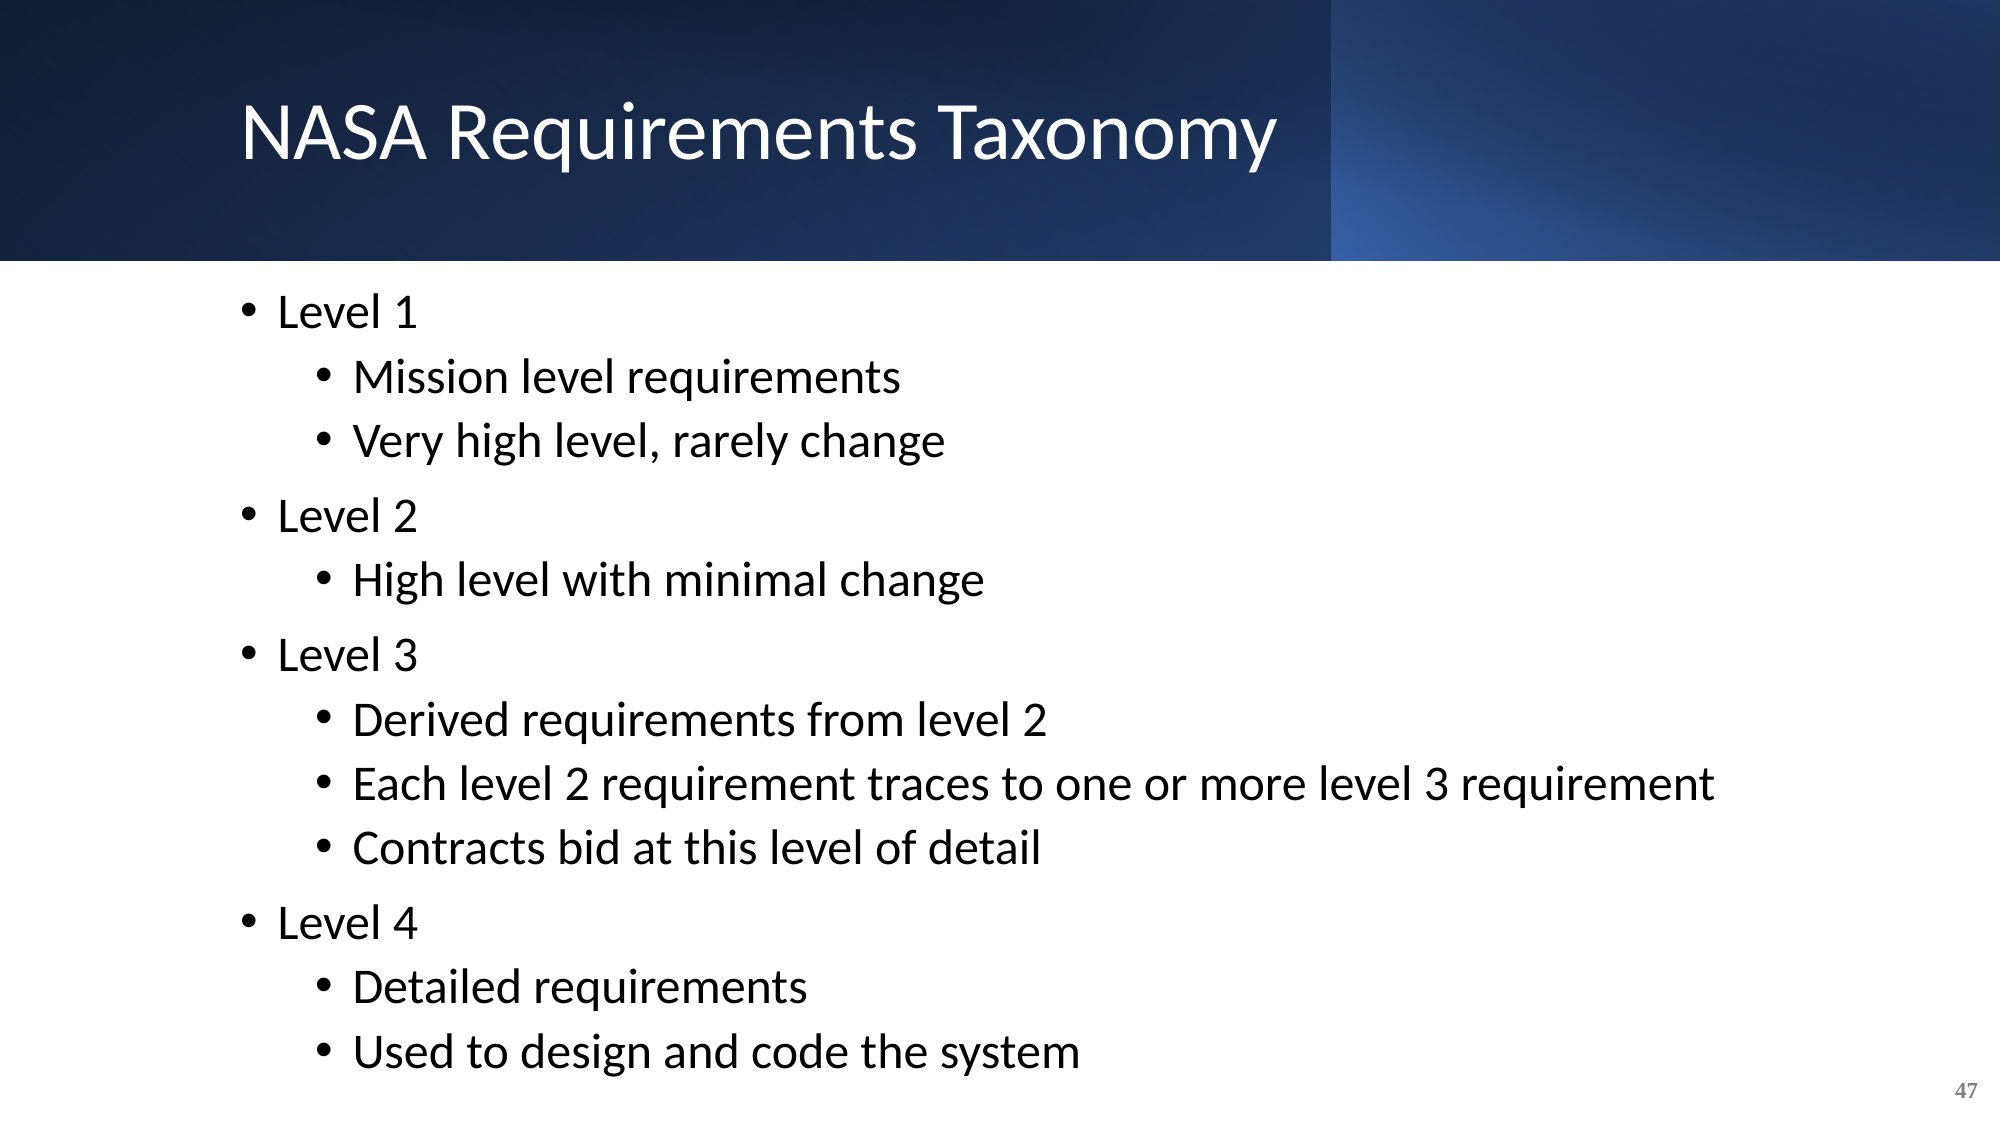

# NASA Requirements Taxonomy
Level 1
Mission level requirements
Very high level, rarely change
Level 2
High level with minimal change
Level 3
Derived requirements from level 2
Each level 2 requirement traces to one or more level 3 requirement
Contracts bid at this level of detail
Level 4
Detailed requirements
Used to design and code the system
47